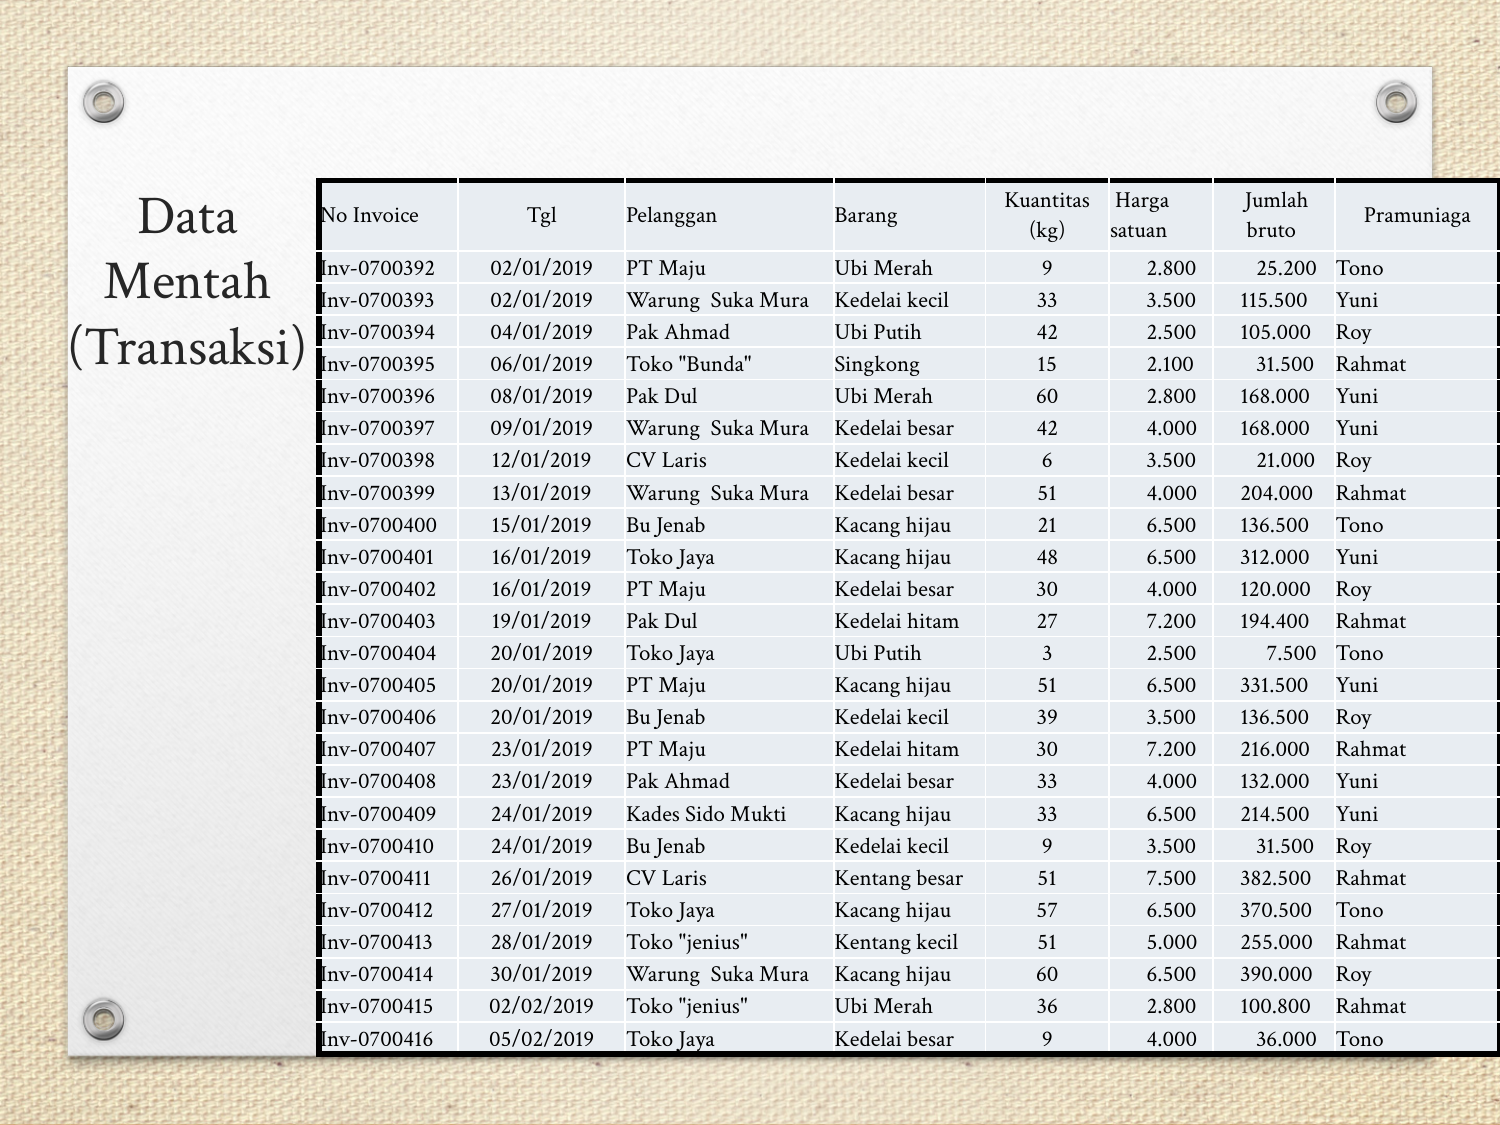

Data Mentah
(Transaksi)
| No Invoice | Tgl | Pelanggan | Barang | Kuantitas (kg) | Harga satuan | Jumlah bruto | Pramuniaga |
| --- | --- | --- | --- | --- | --- | --- | --- |
| Inv-0700392 | 02/01/2019 | PT Maju | Ubi Merah | 9 | 2.800 | 25.200 | Tono |
| Inv-0700393 | 02/01/2019 | Warung Suka Mura | Kedelai kecil | 33 | 3.500 | 115.500 | Yuni |
| Inv-0700394 | 04/01/2019 | Pak Ahmad | Ubi Putih | 42 | 2.500 | 105.000 | Roy |
| Inv-0700395 | 06/01/2019 | Toko "Bunda" | Singkong | 15 | 2.100 | 31.500 | Rahmat |
| Inv-0700396 | 08/01/2019 | Pak Dul | Ubi Merah | 60 | 2.800 | 168.000 | Yuni |
| Inv-0700397 | 09/01/2019 | Warung Suka Mura | Kedelai besar | 42 | 4.000 | 168.000 | Yuni |
| Inv-0700398 | 12/01/2019 | CV Laris | Kedelai kecil | 6 | 3.500 | 21.000 | Roy |
| Inv-0700399 | 13/01/2019 | Warung Suka Mura | Kedelai besar | 51 | 4.000 | 204.000 | Rahmat |
| Inv-0700400 | 15/01/2019 | Bu Jenab | Kacang hijau | 21 | 6.500 | 136.500 | Tono |
| Inv-0700401 | 16/01/2019 | Toko Jaya | Kacang hijau | 48 | 6.500 | 312.000 | Yuni |
| Inv-0700402 | 16/01/2019 | PT Maju | Kedelai besar | 30 | 4.000 | 120.000 | Roy |
| Inv-0700403 | 19/01/2019 | Pak Dul | Kedelai hitam | 27 | 7.200 | 194.400 | Rahmat |
| Inv-0700404 | 20/01/2019 | Toko Jaya | Ubi Putih | 3 | 2.500 | 7.500 | Tono |
| Inv-0700405 | 20/01/2019 | PT Maju | Kacang hijau | 51 | 6.500 | 331.500 | Yuni |
| Inv-0700406 | 20/01/2019 | Bu Jenab | Kedelai kecil | 39 | 3.500 | 136.500 | Roy |
| Inv-0700407 | 23/01/2019 | PT Maju | Kedelai hitam | 30 | 7.200 | 216.000 | Rahmat |
| Inv-0700408 | 23/01/2019 | Pak Ahmad | Kedelai besar | 33 | 4.000 | 132.000 | Yuni |
| Inv-0700409 | 24/01/2019 | Kades Sido Mukti | Kacang hijau | 33 | 6.500 | 214.500 | Yuni |
| Inv-0700410 | 24/01/2019 | Bu Jenab | Kedelai kecil | 9 | 3.500 | 31.500 | Roy |
| Inv-0700411 | 26/01/2019 | CV Laris | Kentang besar | 51 | 7.500 | 382.500 | Rahmat |
| Inv-0700412 | 27/01/2019 | Toko Jaya | Kacang hijau | 57 | 6.500 | 370.500 | Tono |
| Inv-0700413 | 28/01/2019 | Toko "jenius" | Kentang kecil | 51 | 5.000 | 255.000 | Rahmat |
| Inv-0700414 | 30/01/2019 | Warung Suka Mura | Kacang hijau | 60 | 6.500 | 390.000 | Roy |
| Inv-0700415 | 02/02/2019 | Toko "jenius" | Ubi Merah | 36 | 2.800 | 100.800 | Rahmat |
| Inv-0700416 | 05/02/2019 | Toko Jaya | Kedelai besar | 9 | 4.000 | 36.000 | Tono |